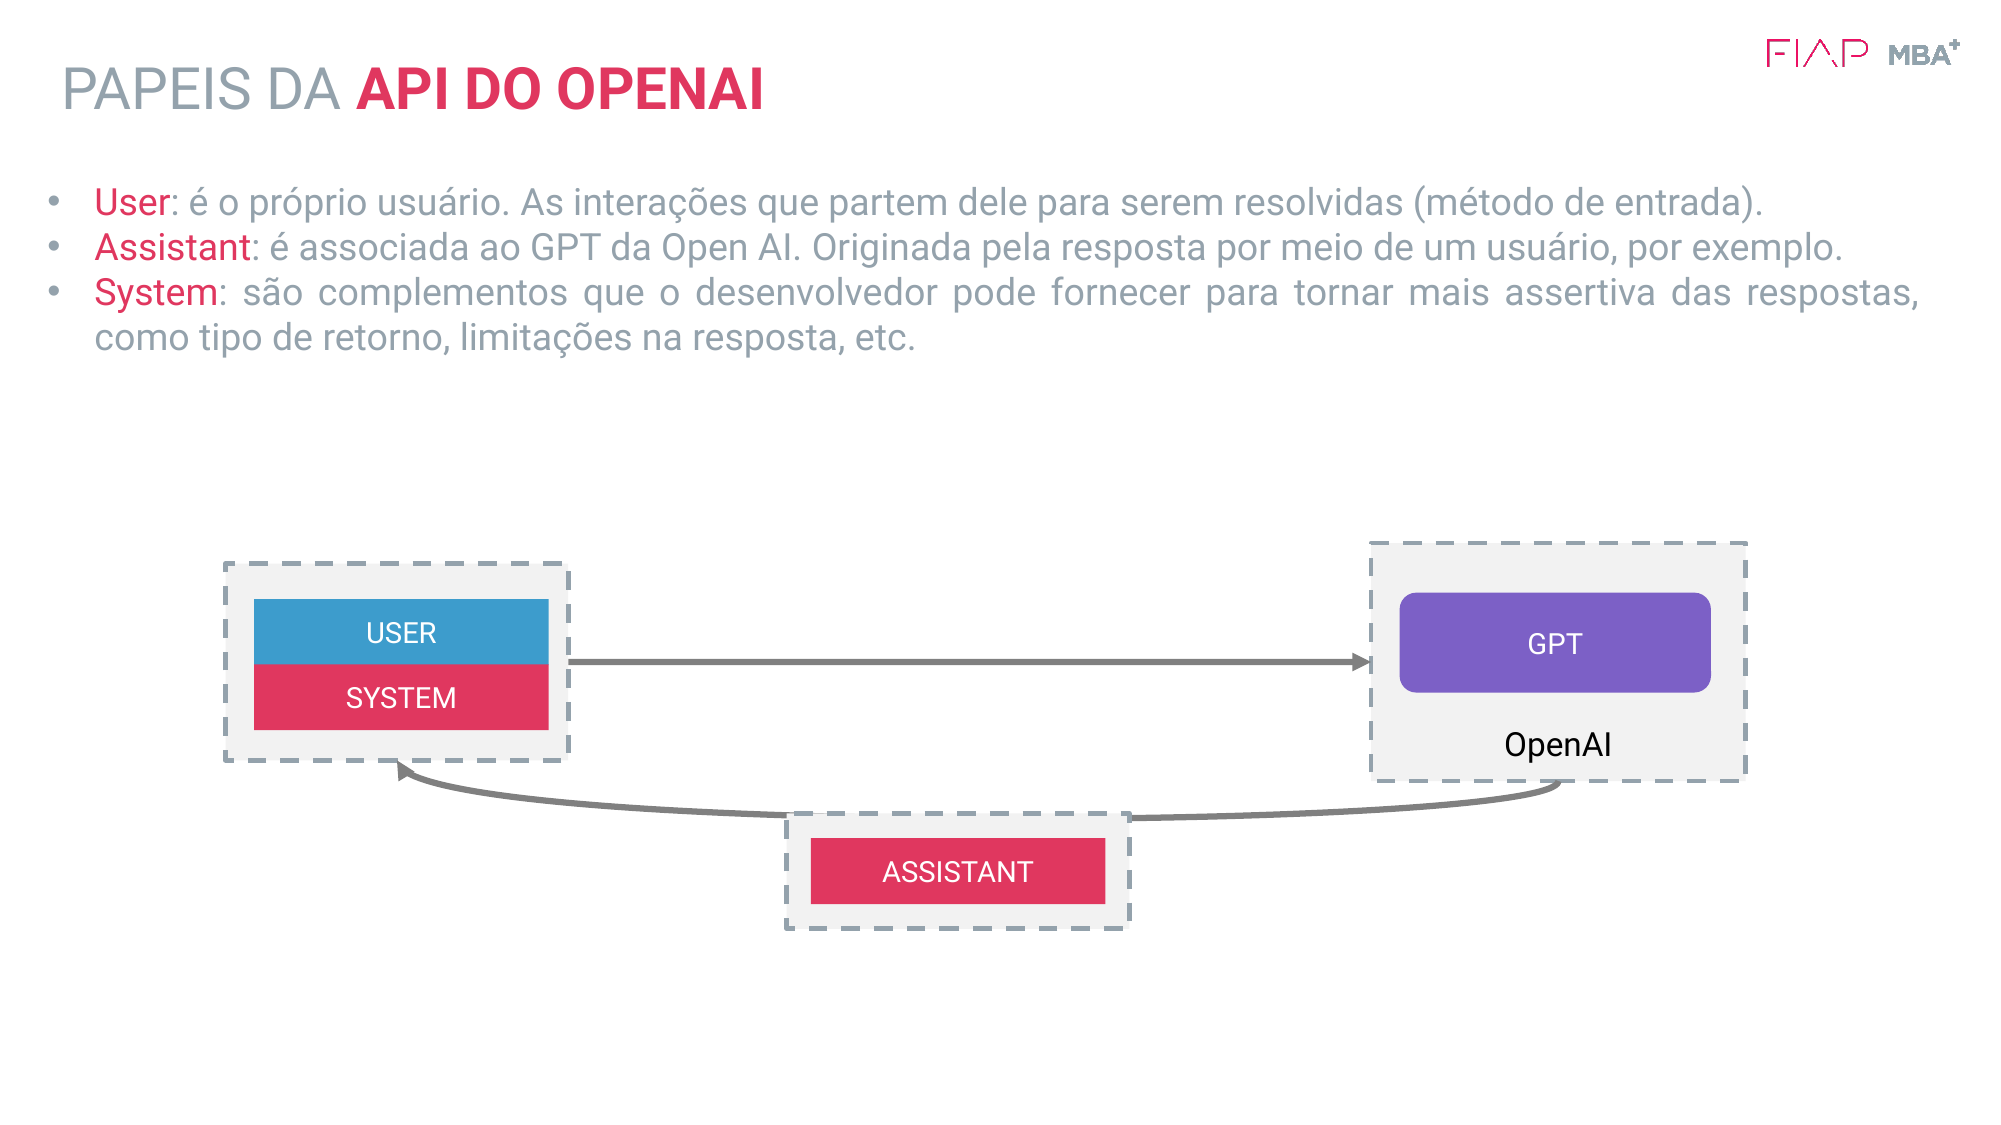

# PAPEIS DA API DO OPENAI
User: é o próprio usuário. As interações que partem dele para serem resolvidas (método de entrada).
Assistant: é associada ao GPT da Open AI. Originada pela resposta por meio de um usuário, por exemplo.
System: são complementos que o desenvolvedor pode fornecer para tornar mais assertiva das respostas, como tipo de retorno, limitações na resposta, etc.
OpenAI
GPT

USER
SYSTEM

ASSISTANT